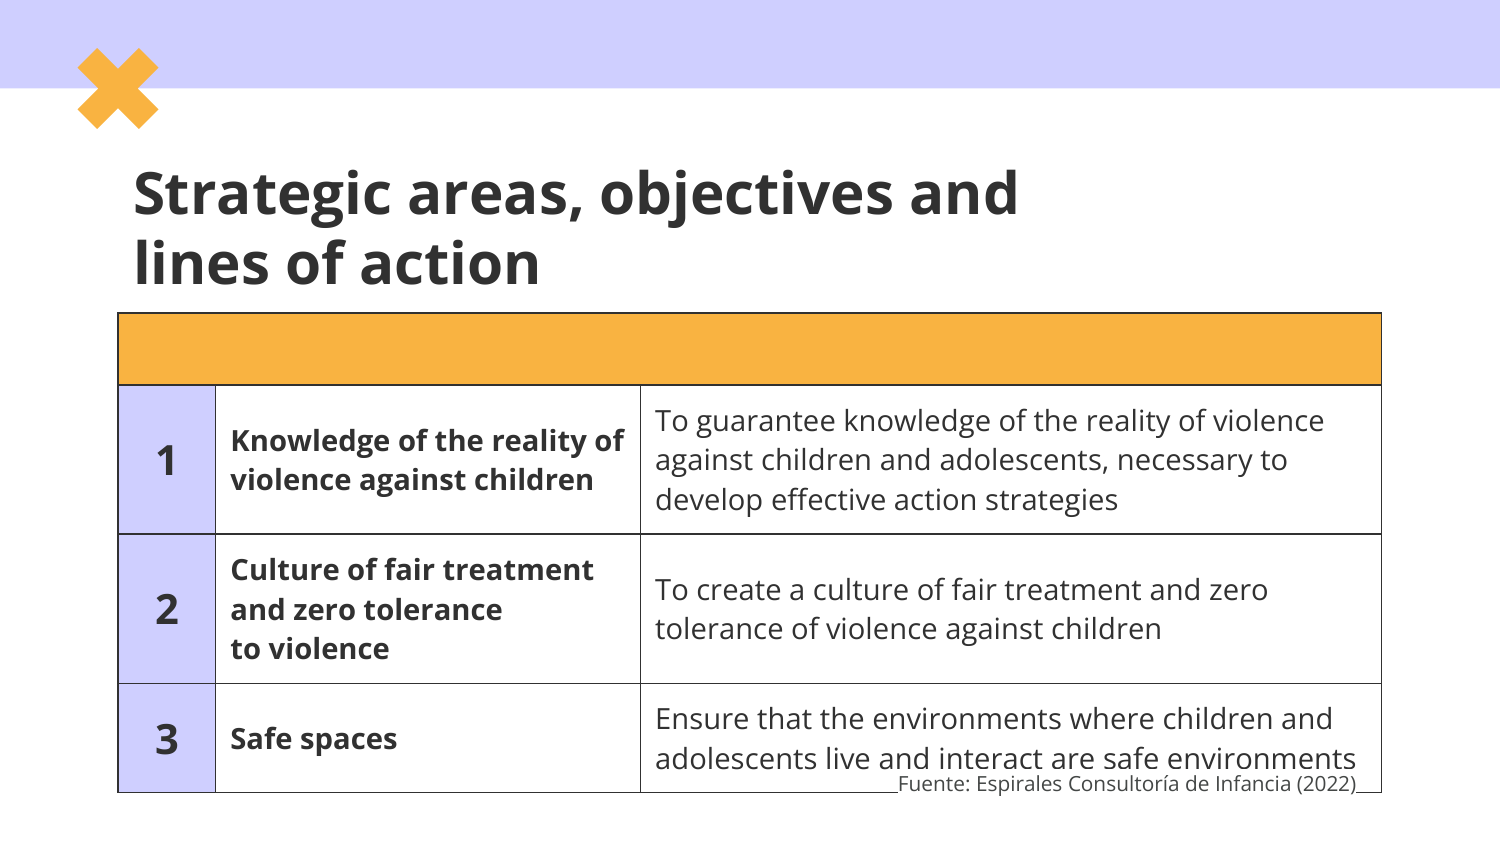

# Strategic areas, objectives and
lines of action
|  |  |  |
| --- | --- | --- |
| 1 | Knowledge of the reality of violence against children | To guarantee knowledge of the reality of violence against children and adolescents, necessary to develop effective action strategies |
| 2 | Culture of fair treatment and zero tolerance to violence | To create a culture of fair treatment and zero tolerance of violence against children |
| 3 | Safe spaces | Ensure that the environments where children and adolescents live and interact are safe environments |
Fuente: Espirales Consultoría de Infancia (2022)